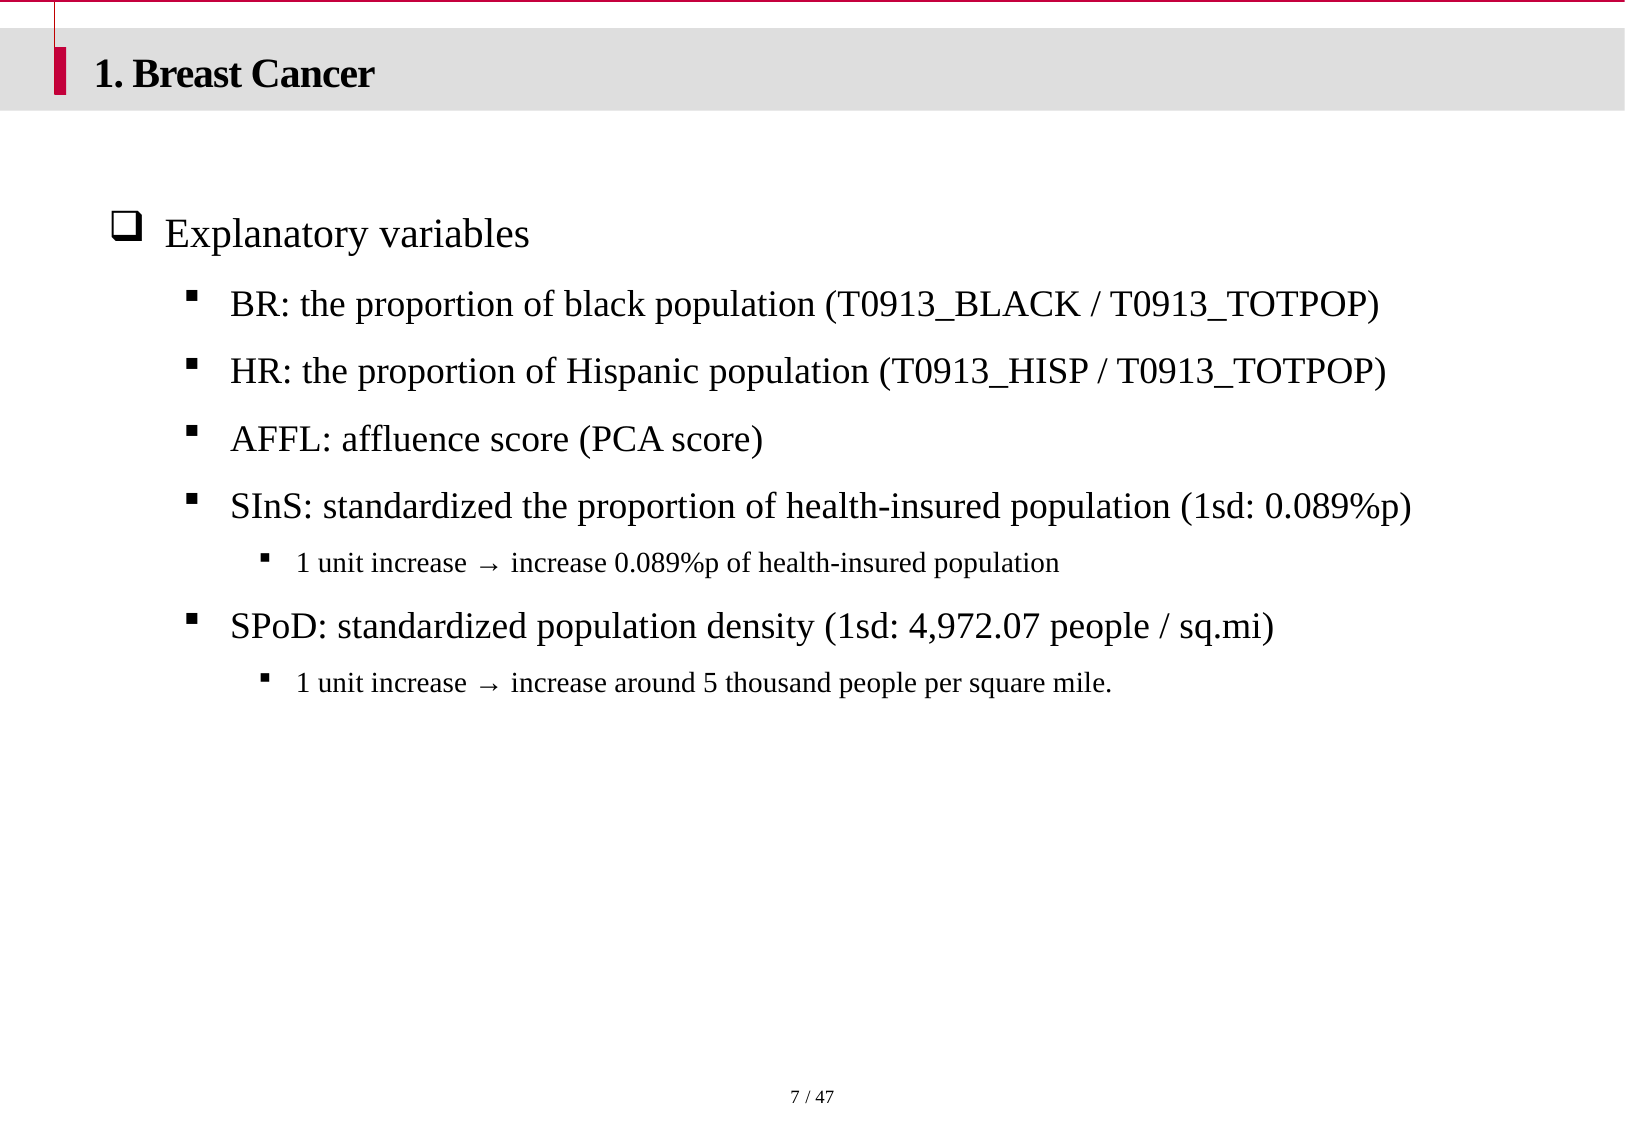

1. Breast Cancer
Explanatory variables
BR: the proportion of black population (T0913_BLACK / T0913_TOTPOP)
HR: the proportion of Hispanic population (T0913_HISP / T0913_TOTPOP)
AFFL: affluence score (PCA score)
SInS: standardized the proportion of health-insured population (1sd: 0.089%p)
1 unit increase → increase 0.089%p of health-insured population
SPoD: standardized population density (1sd: 4,972.07 people / sq.mi)
1 unit increase → increase around 5 thousand people per square mile.